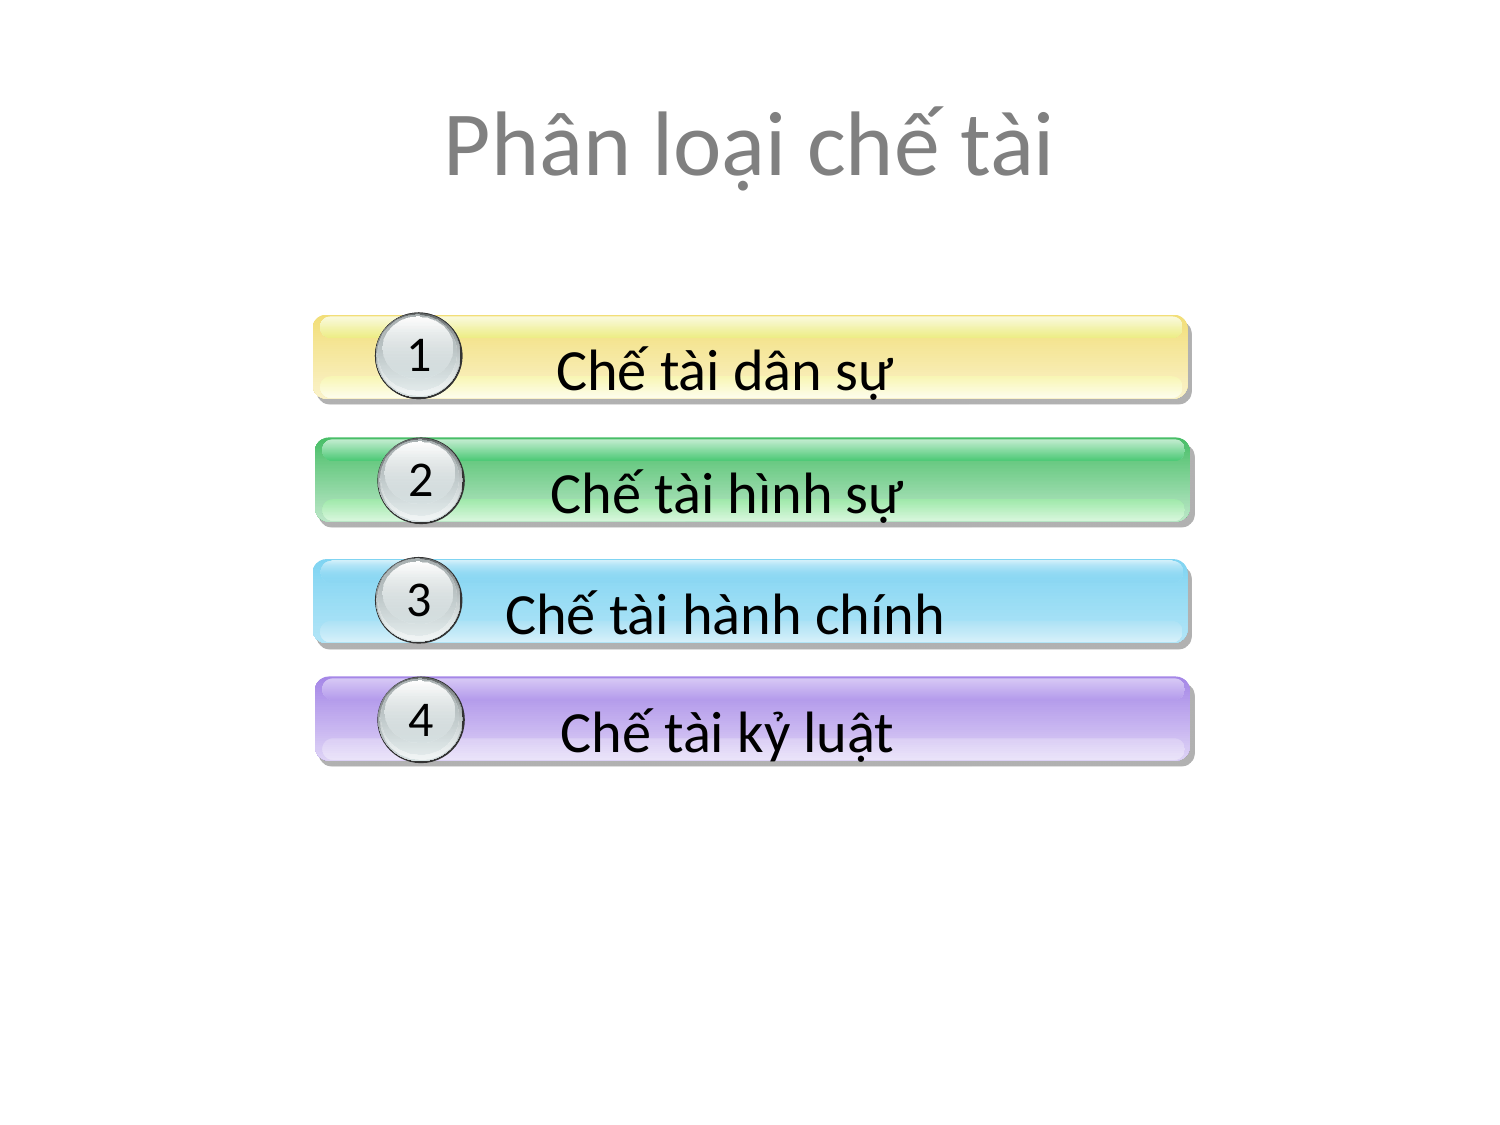

# Phân loại chế tài

1
1

Chế tài dân sự

2
Chế tài hình sự

3

Chế tài hành chính

4
Chế tài kỷ luật